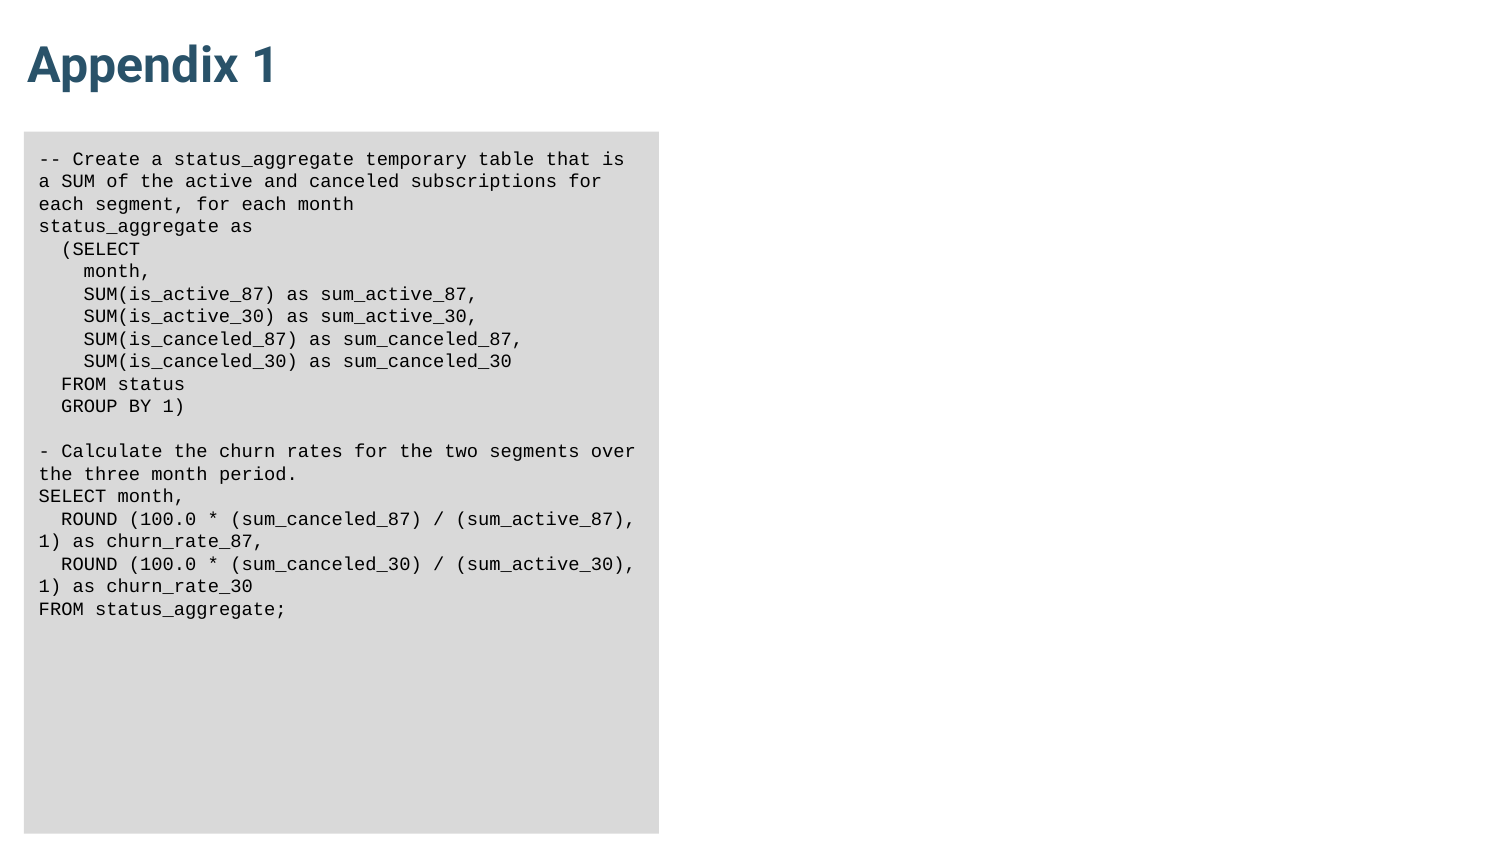

Appendix 1
-- Create a status_aggregate temporary table that is a SUM of the active and canceled subscriptions for each segment, for each month
status_aggregate as
  (SELECT
    month,
    SUM(is_active_87) as sum_active_87,
    SUM(is_active_30) as sum_active_30,
    SUM(is_canceled_87) as sum_canceled_87,
    SUM(is_canceled_30) as sum_canceled_30
  FROM status
  GROUP BY 1)

- Calculate the churn rates for the two segments over the three month period.
SELECT month,
  ROUND (100.0 * (sum_canceled_87) / (sum_active_87), 1) as churn_rate_87,
  ROUND (100.0 * (sum_canceled_30) / (sum_active_30), 1) as churn_rate_30
FROM status_aggregate;